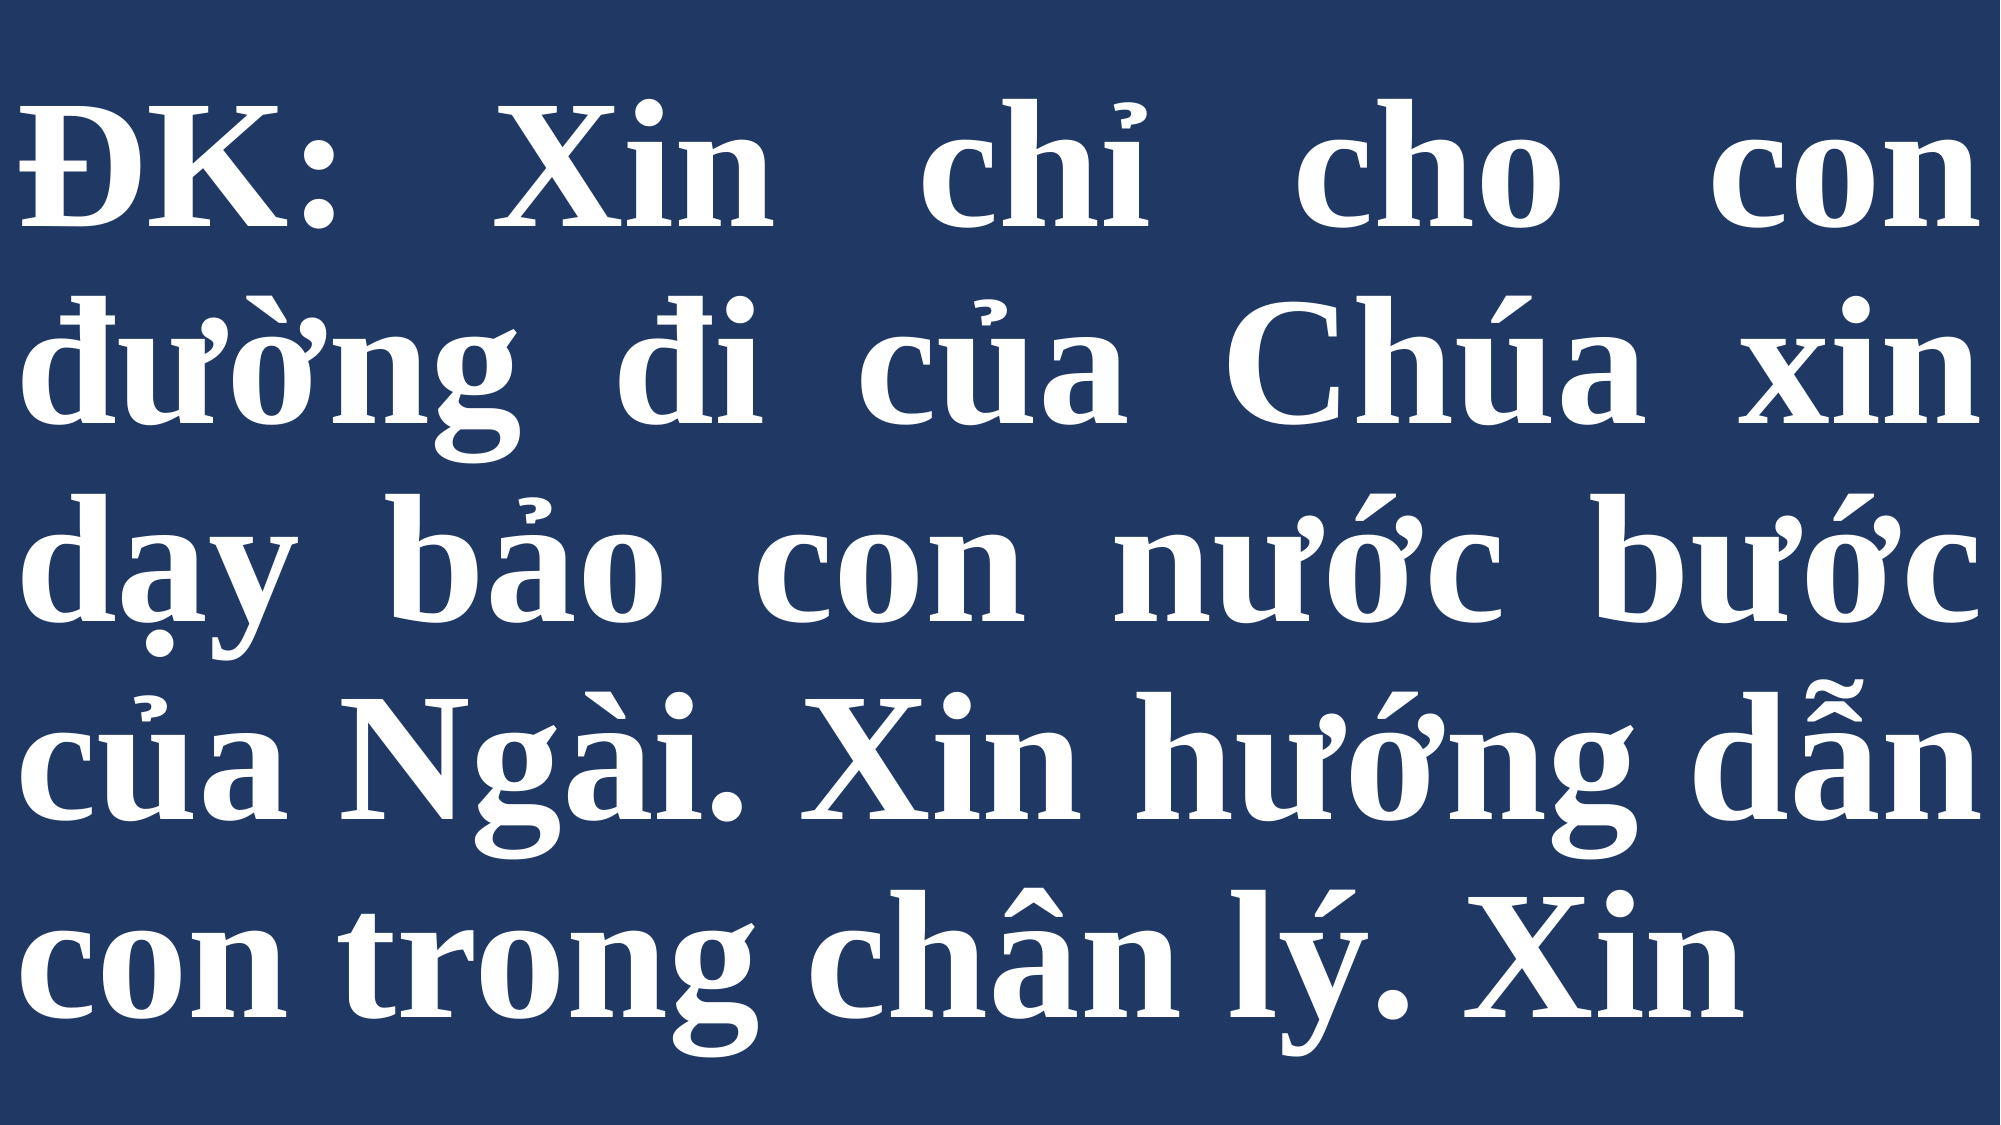

# ĐK: Xin chỉ cho con đường đi của Chúa xin dạy bảo con nước bước của Ngài. Xin hướng dẫn con trong chân lý. Xin